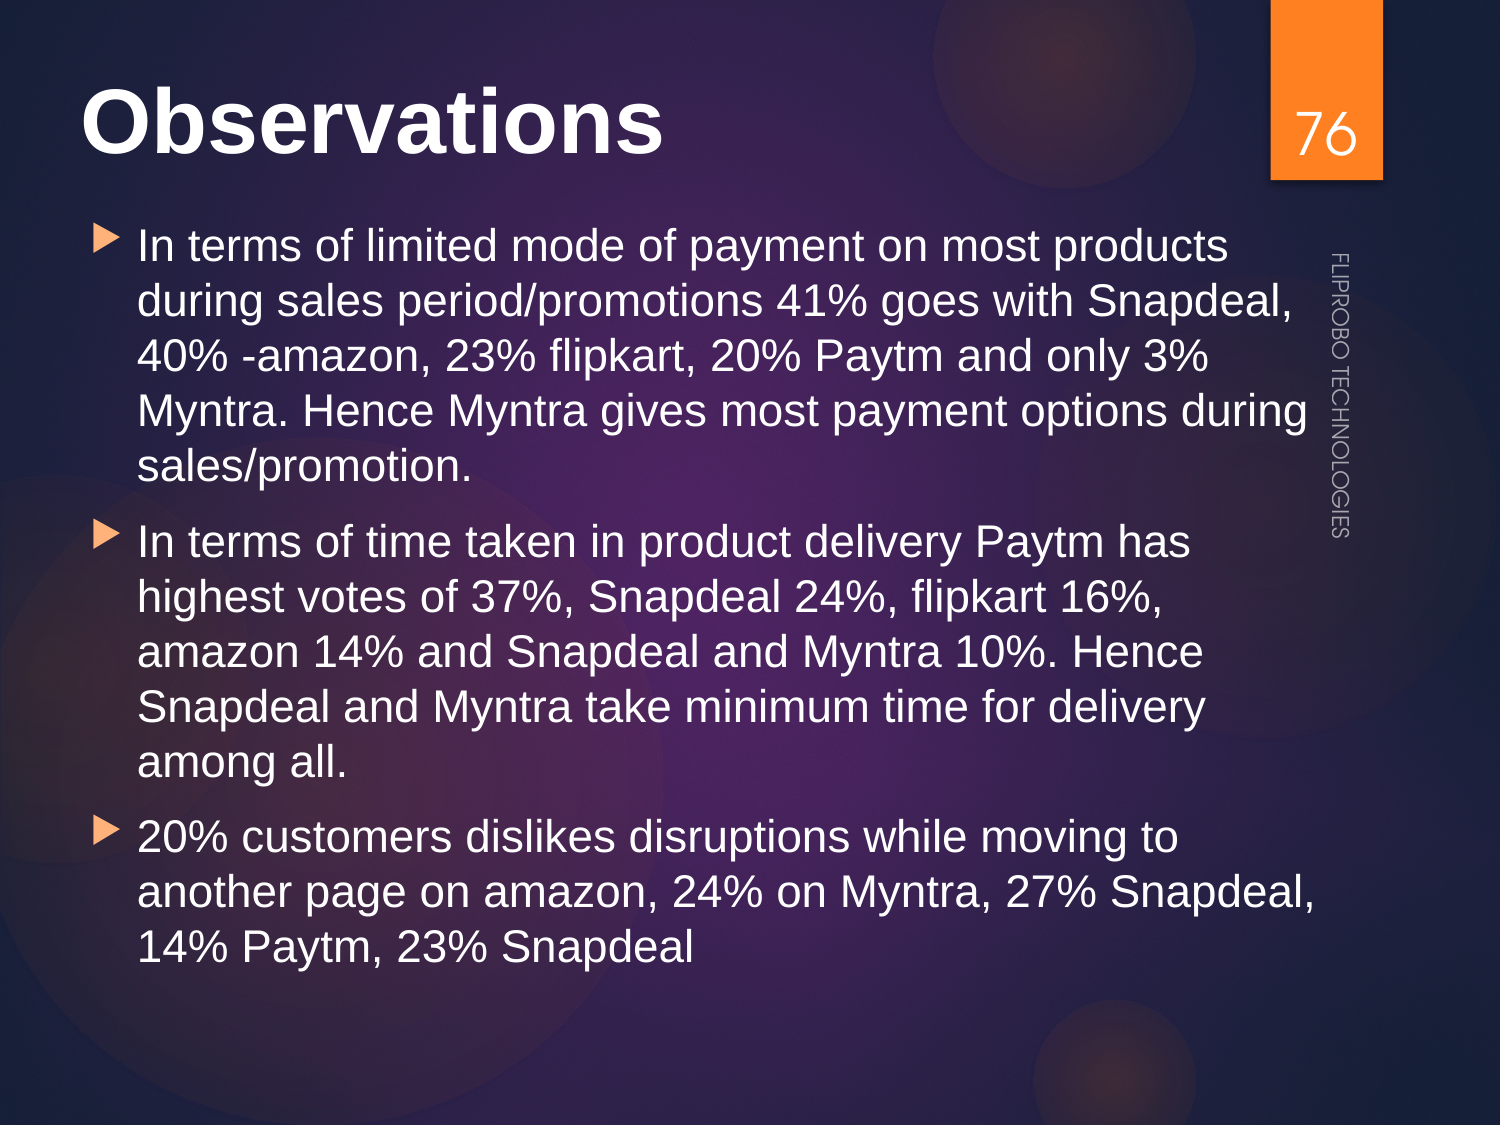

76
# Observations
In terms of limited mode of payment on most products during sales period/promotions 41% goes with Snapdeal, 40% -amazon, 23% flipkart, 20% Paytm and only 3% Myntra. Hence Myntra gives most payment options during sales/promotion.
In terms of time taken in product delivery Paytm has highest votes of 37%, Snapdeal 24%, flipkart 16%, amazon 14% and Snapdeal and Myntra 10%. Hence Snapdeal and Myntra take minimum time for delivery among all.
20% customers dislikes disruptions while moving to another page on amazon, 24% on Myntra, 27% Snapdeal, 14% Paytm, 23% Snapdeal
FLIPROBO TECHNOLOGIES